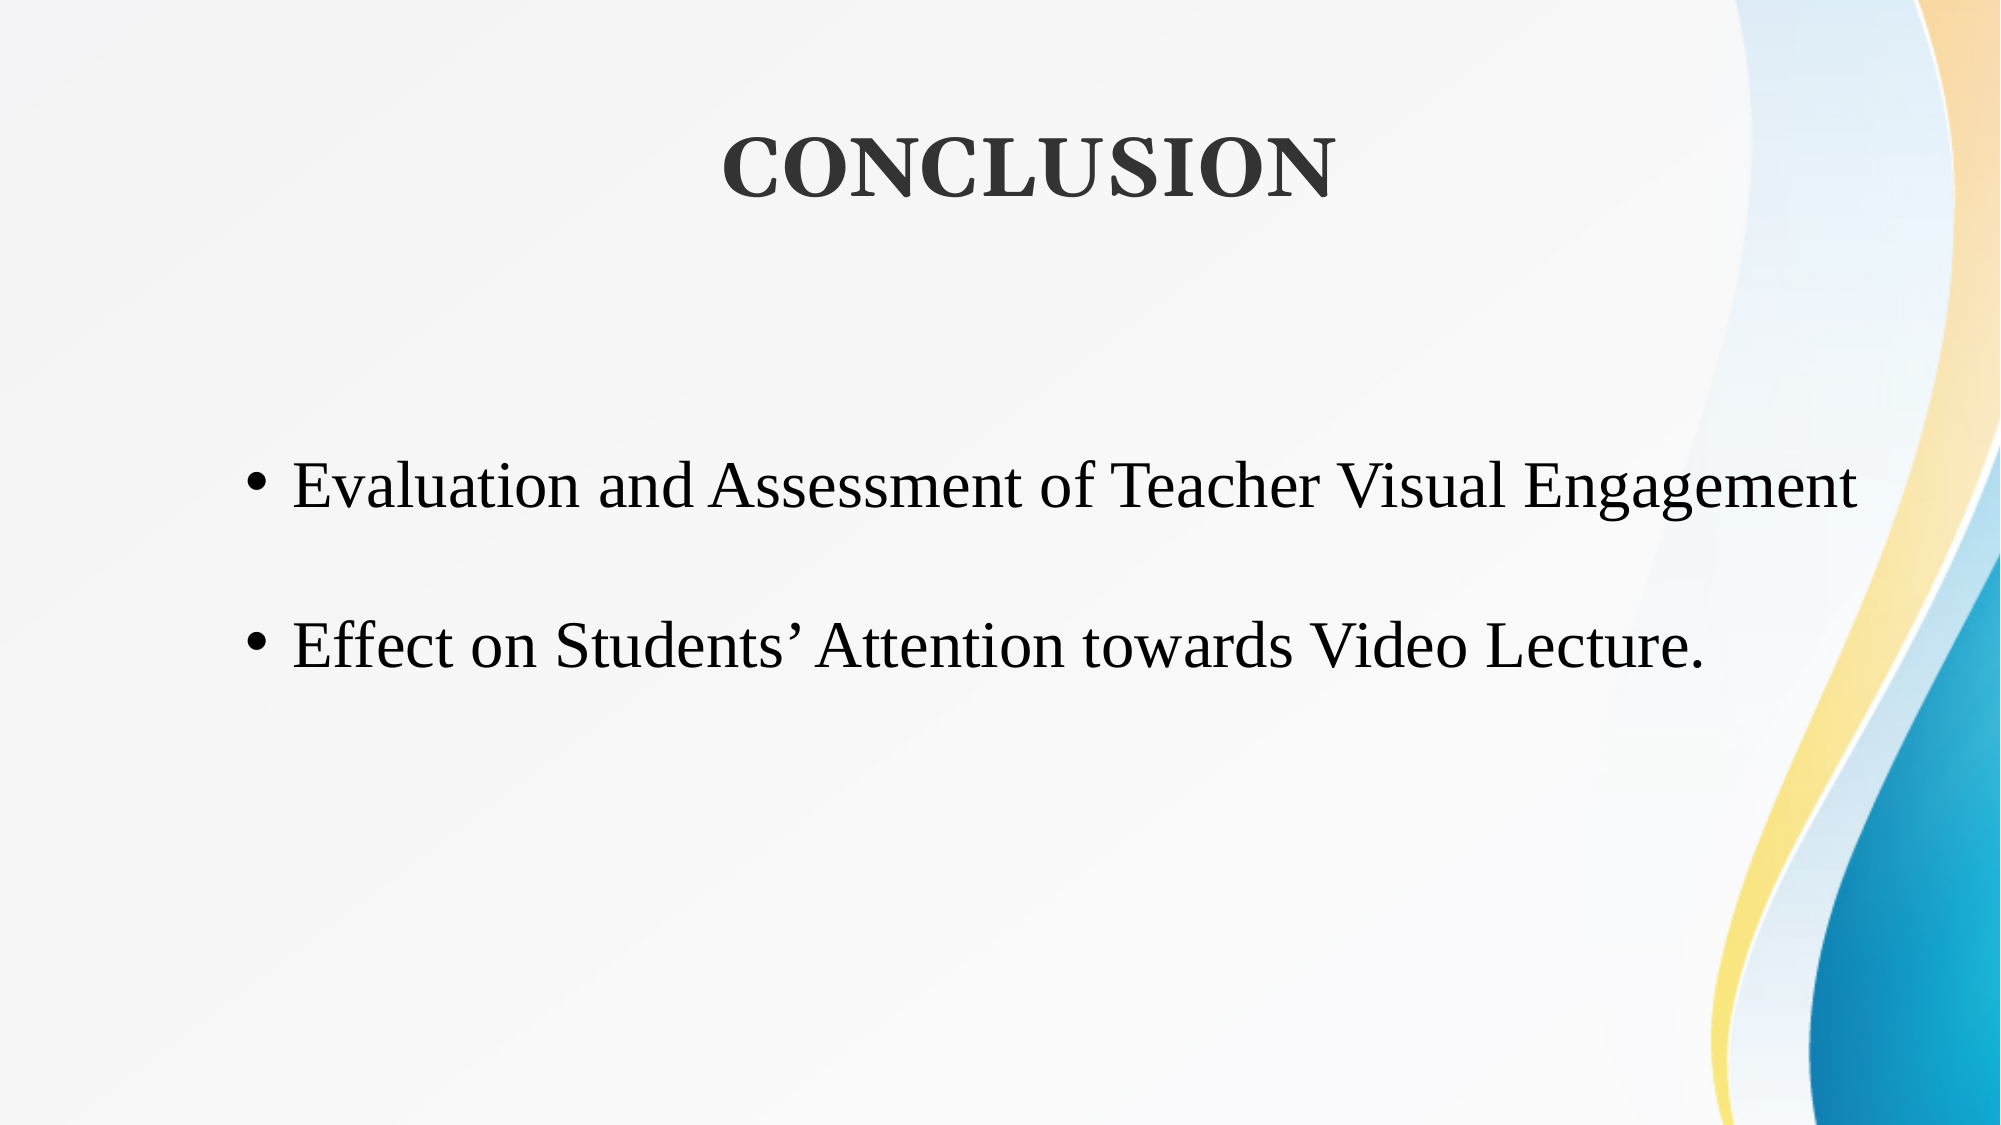

CONCLUSION
Evaluation and Assessment of Teacher Visual Engagement
Effect on Students’ Attention towards Video Lecture.